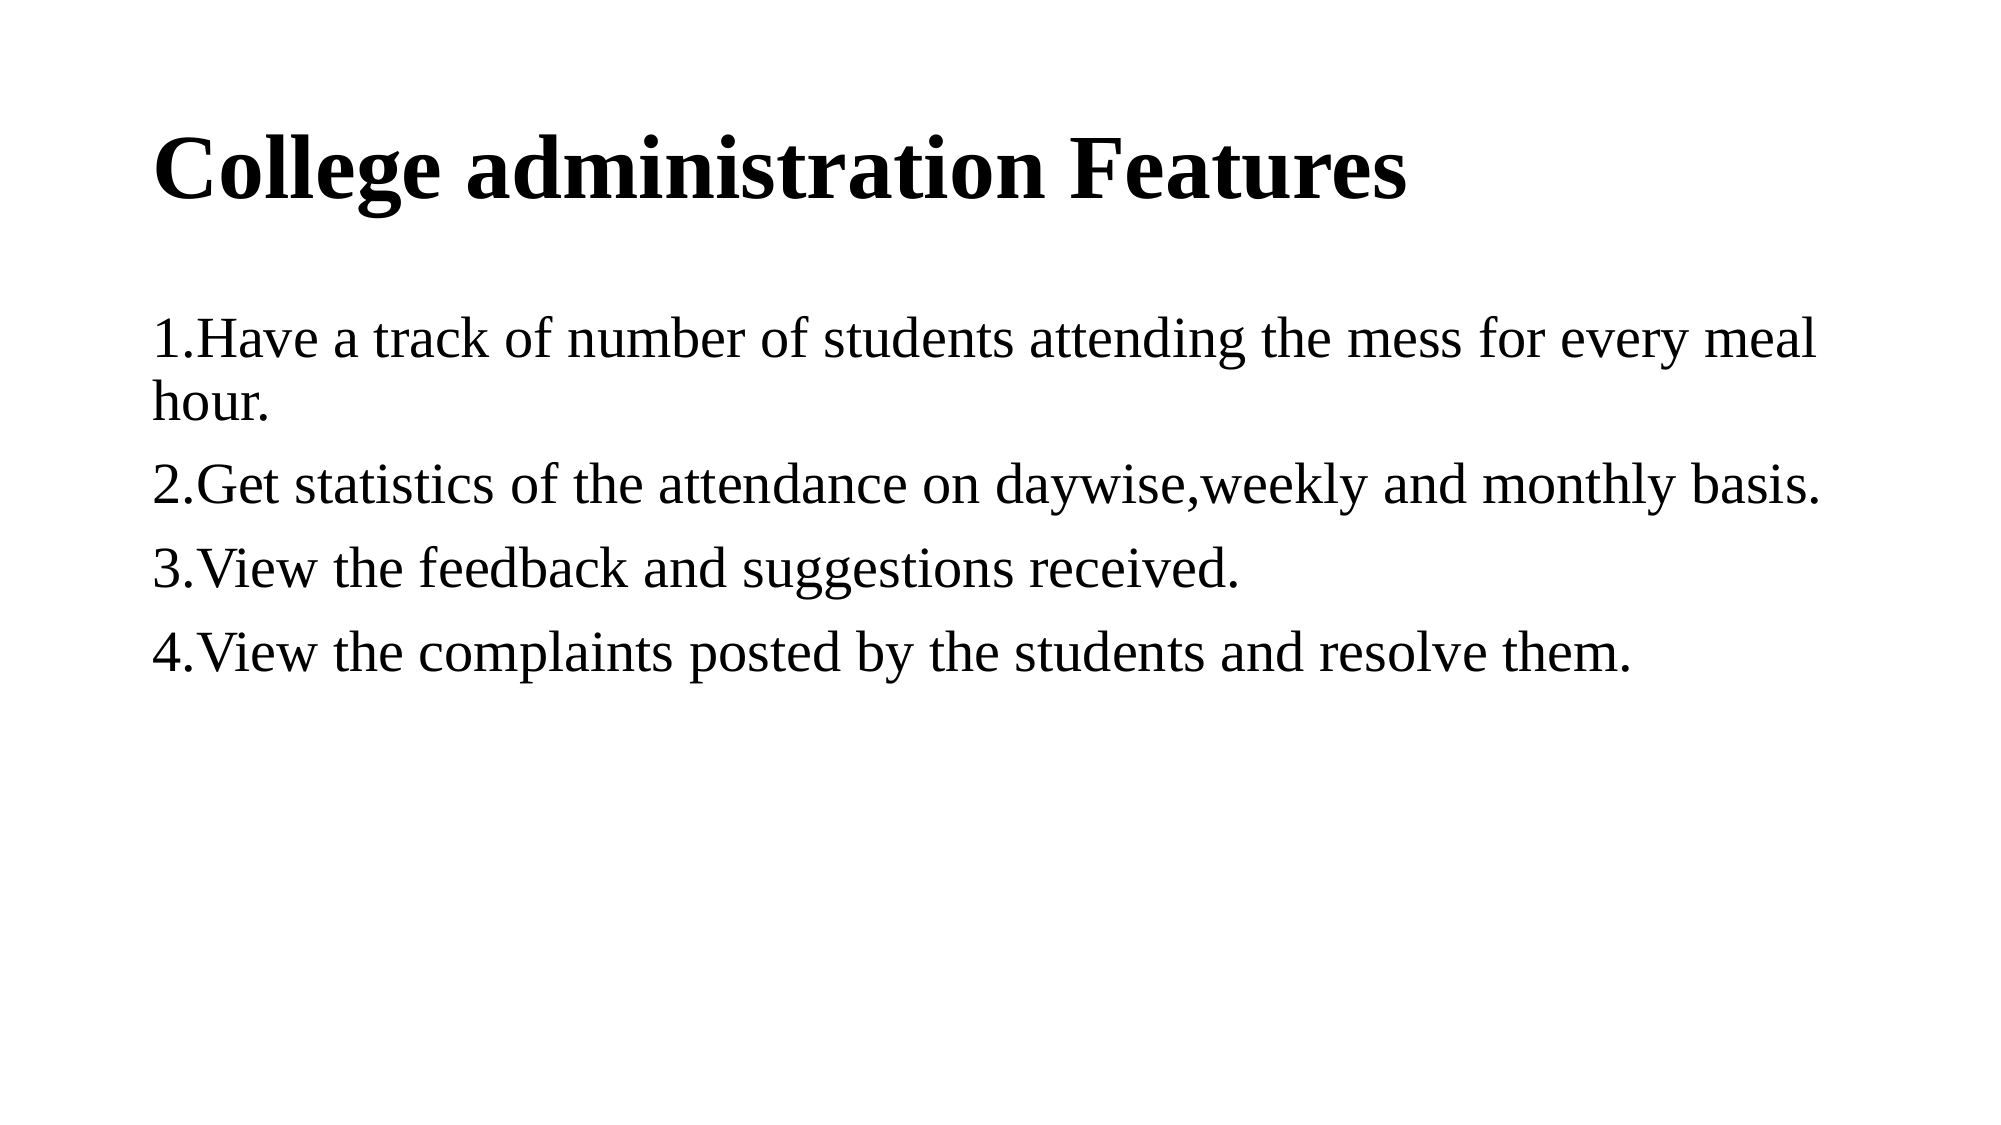

# College administration Features
1.Have a track of number of students attending the mess for every meal hour.
2.Get statistics of the attendance on daywise,weekly and monthly basis.
3.View the feedback and suggestions received.
4.View the complaints posted by the students and resolve them.